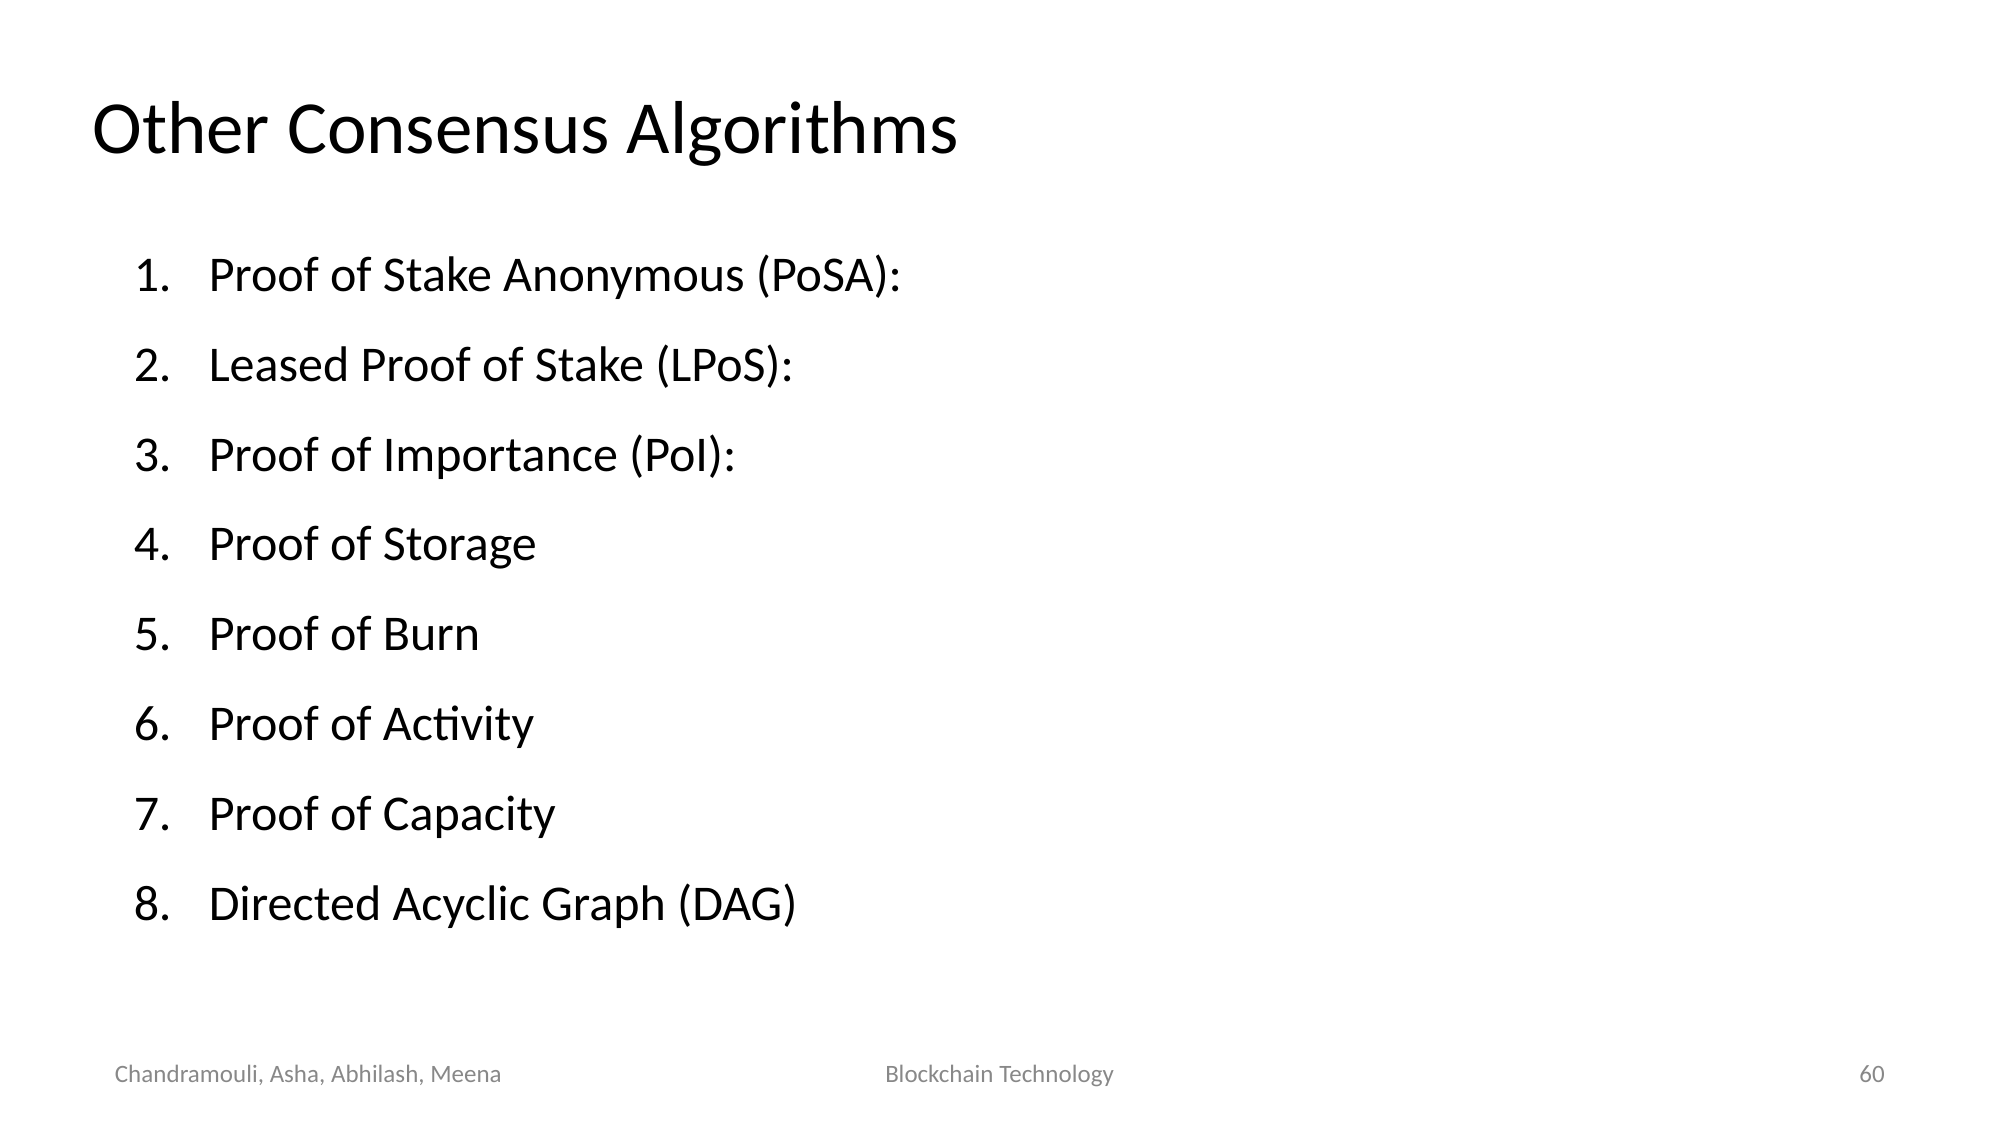

Other Consensus Algorithms
Proof of Stake Anonymous (PoSA):
Leased Proof of Stake (LPoS):
Proof of Importance (PoI):
Proof of Storage
Proof of Burn
Proof of Activity
Proof of Capacity
Directed Acyclic Graph (DAG)

Chandramouli, Asha, Abhilash, Meena
Blockchain Technology
60